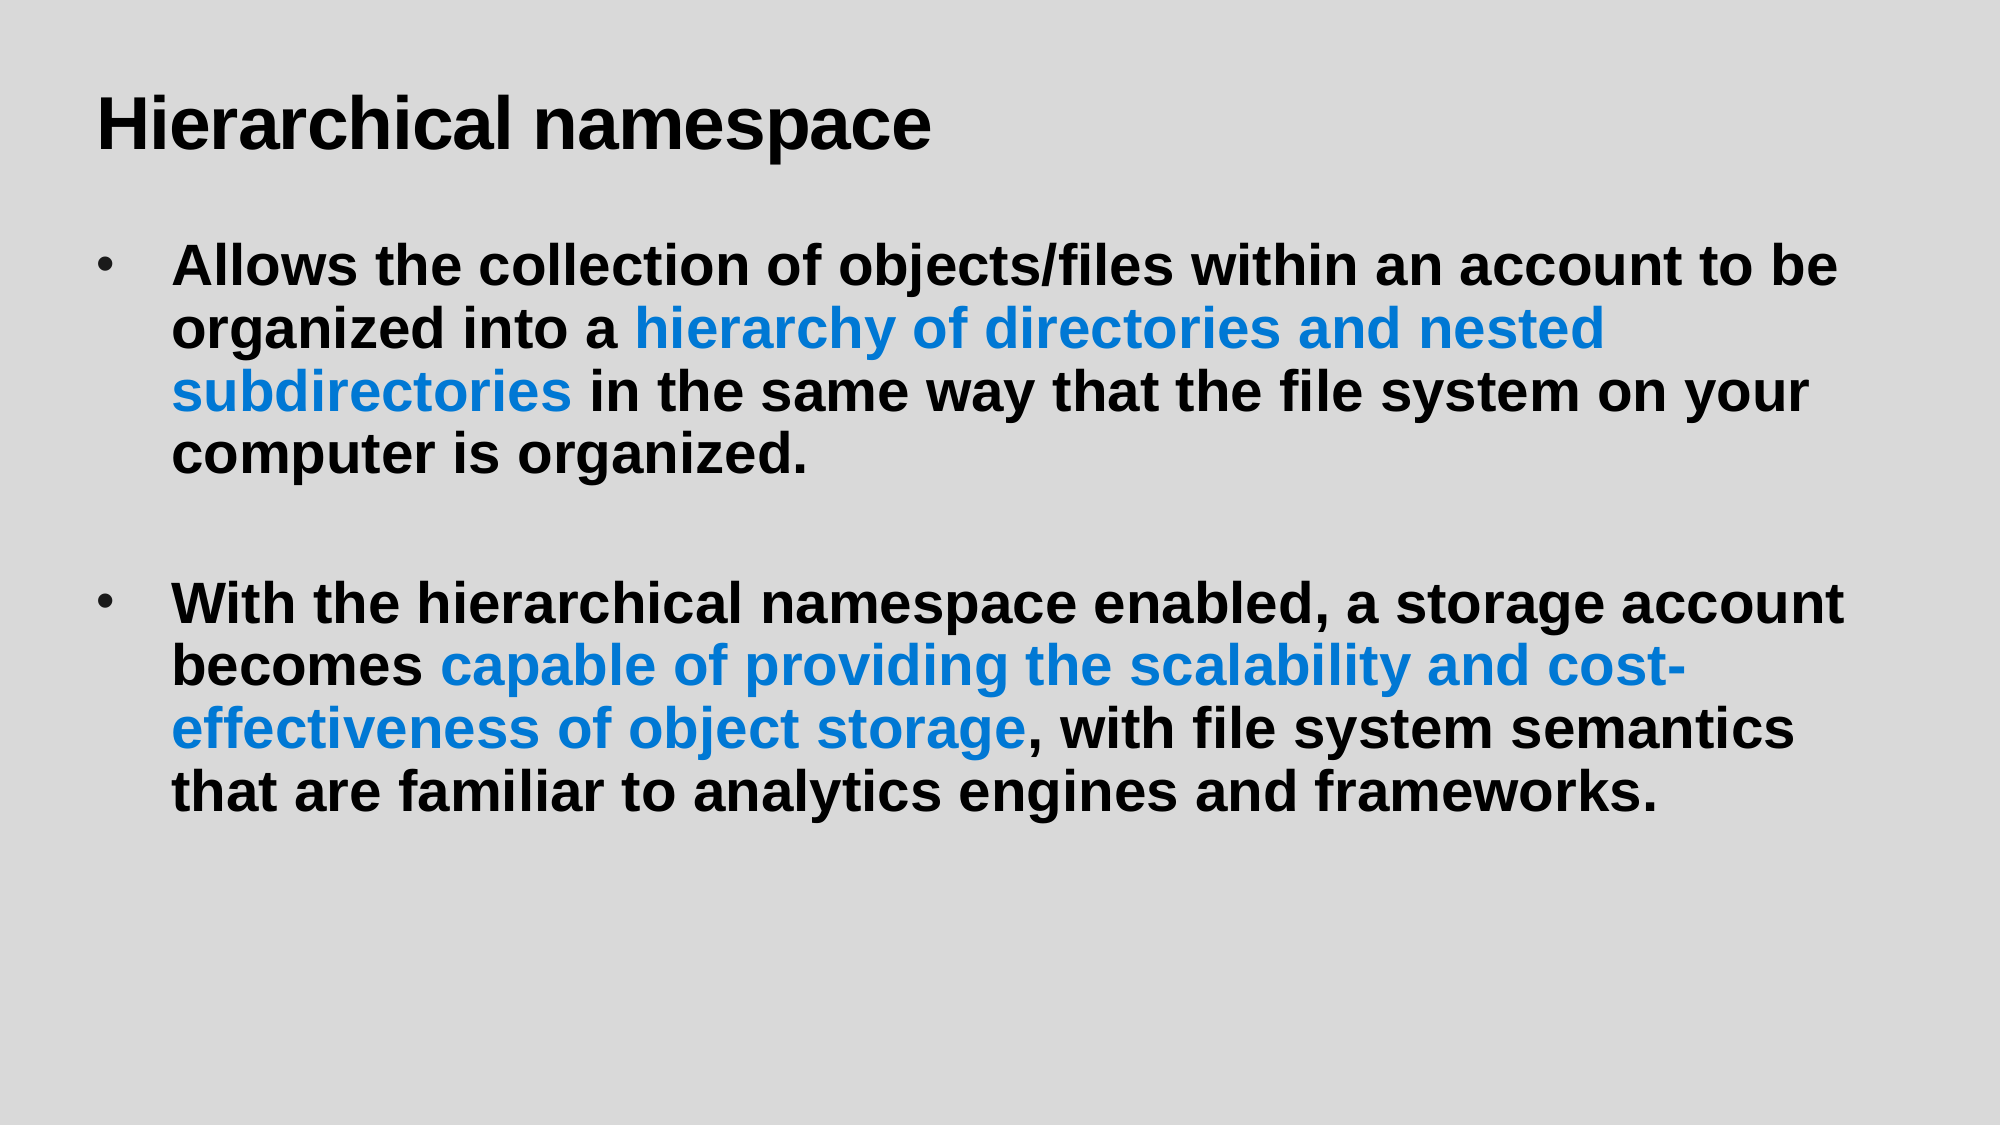

# Hierarchical namespace
Allows the collection of objects/files within an account to be organized into a hierarchy of directories and nested subdirectories in the same way that the file system on your computer is organized.

With the hierarchical namespace enabled, a storage account becomes capable of providing the scalability and cost-effectiveness of object storage, with file system semantics that are familiar to analytics engines and frameworks.